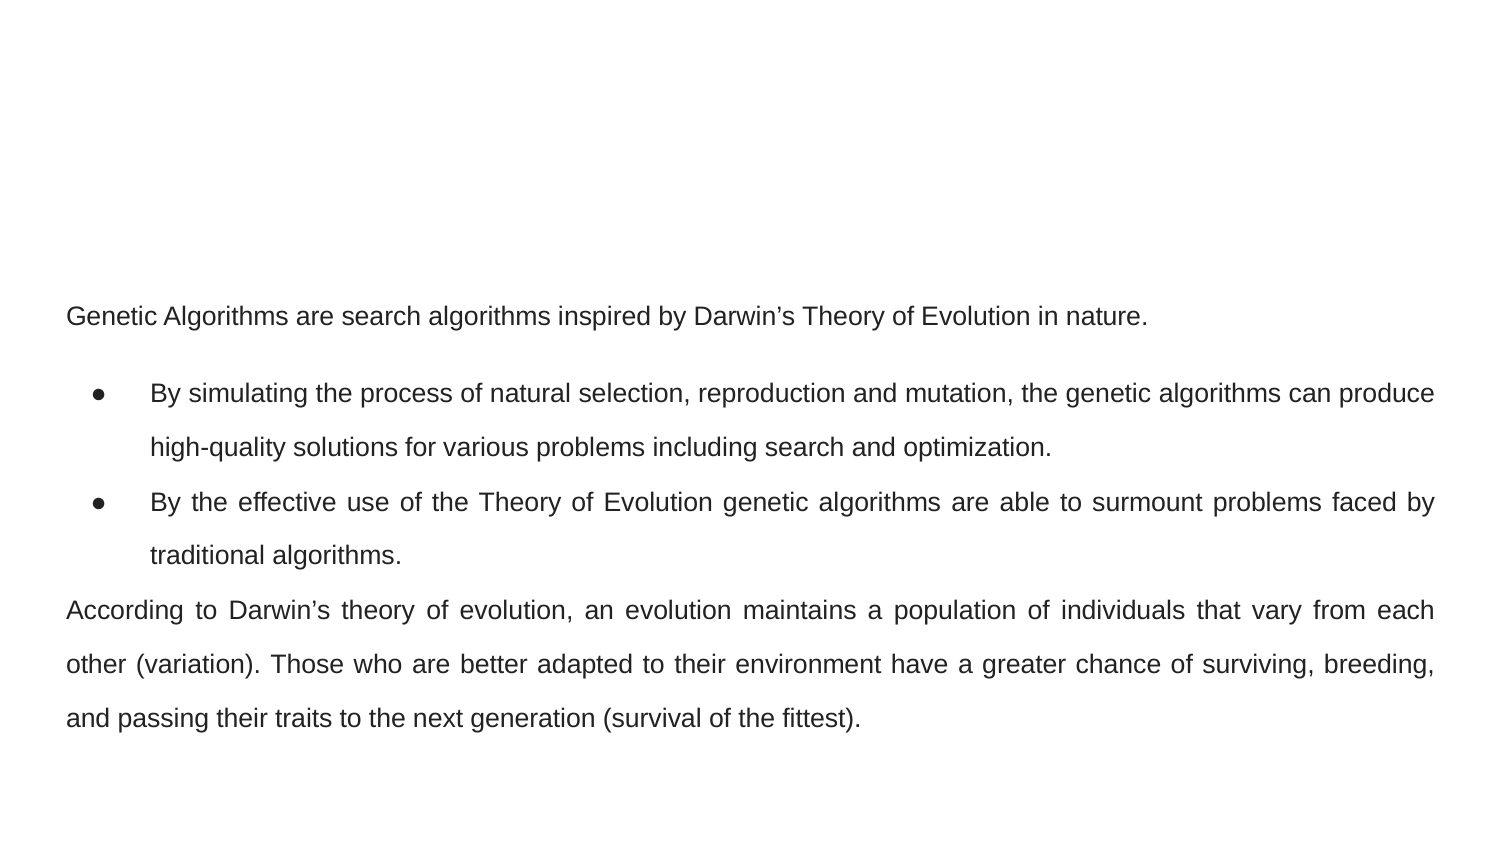

Genetic Algorithms are search algorithms inspired by Darwin’s Theory of Evolution in nature.
By simulating the process of natural selection, reproduction and mutation, the genetic algorithms can produce high-quality solutions for various problems including search and optimization.
By the effective use of the Theory of Evolution genetic algorithms are able to surmount problems faced by traditional algorithms.
According to Darwin’s theory of evolution, an evolution maintains a population of individuals that vary from each other (variation). Those who are better adapted to their environment have a greater chance of surviving, breeding, and passing their traits to the next generation (survival of the fittest).